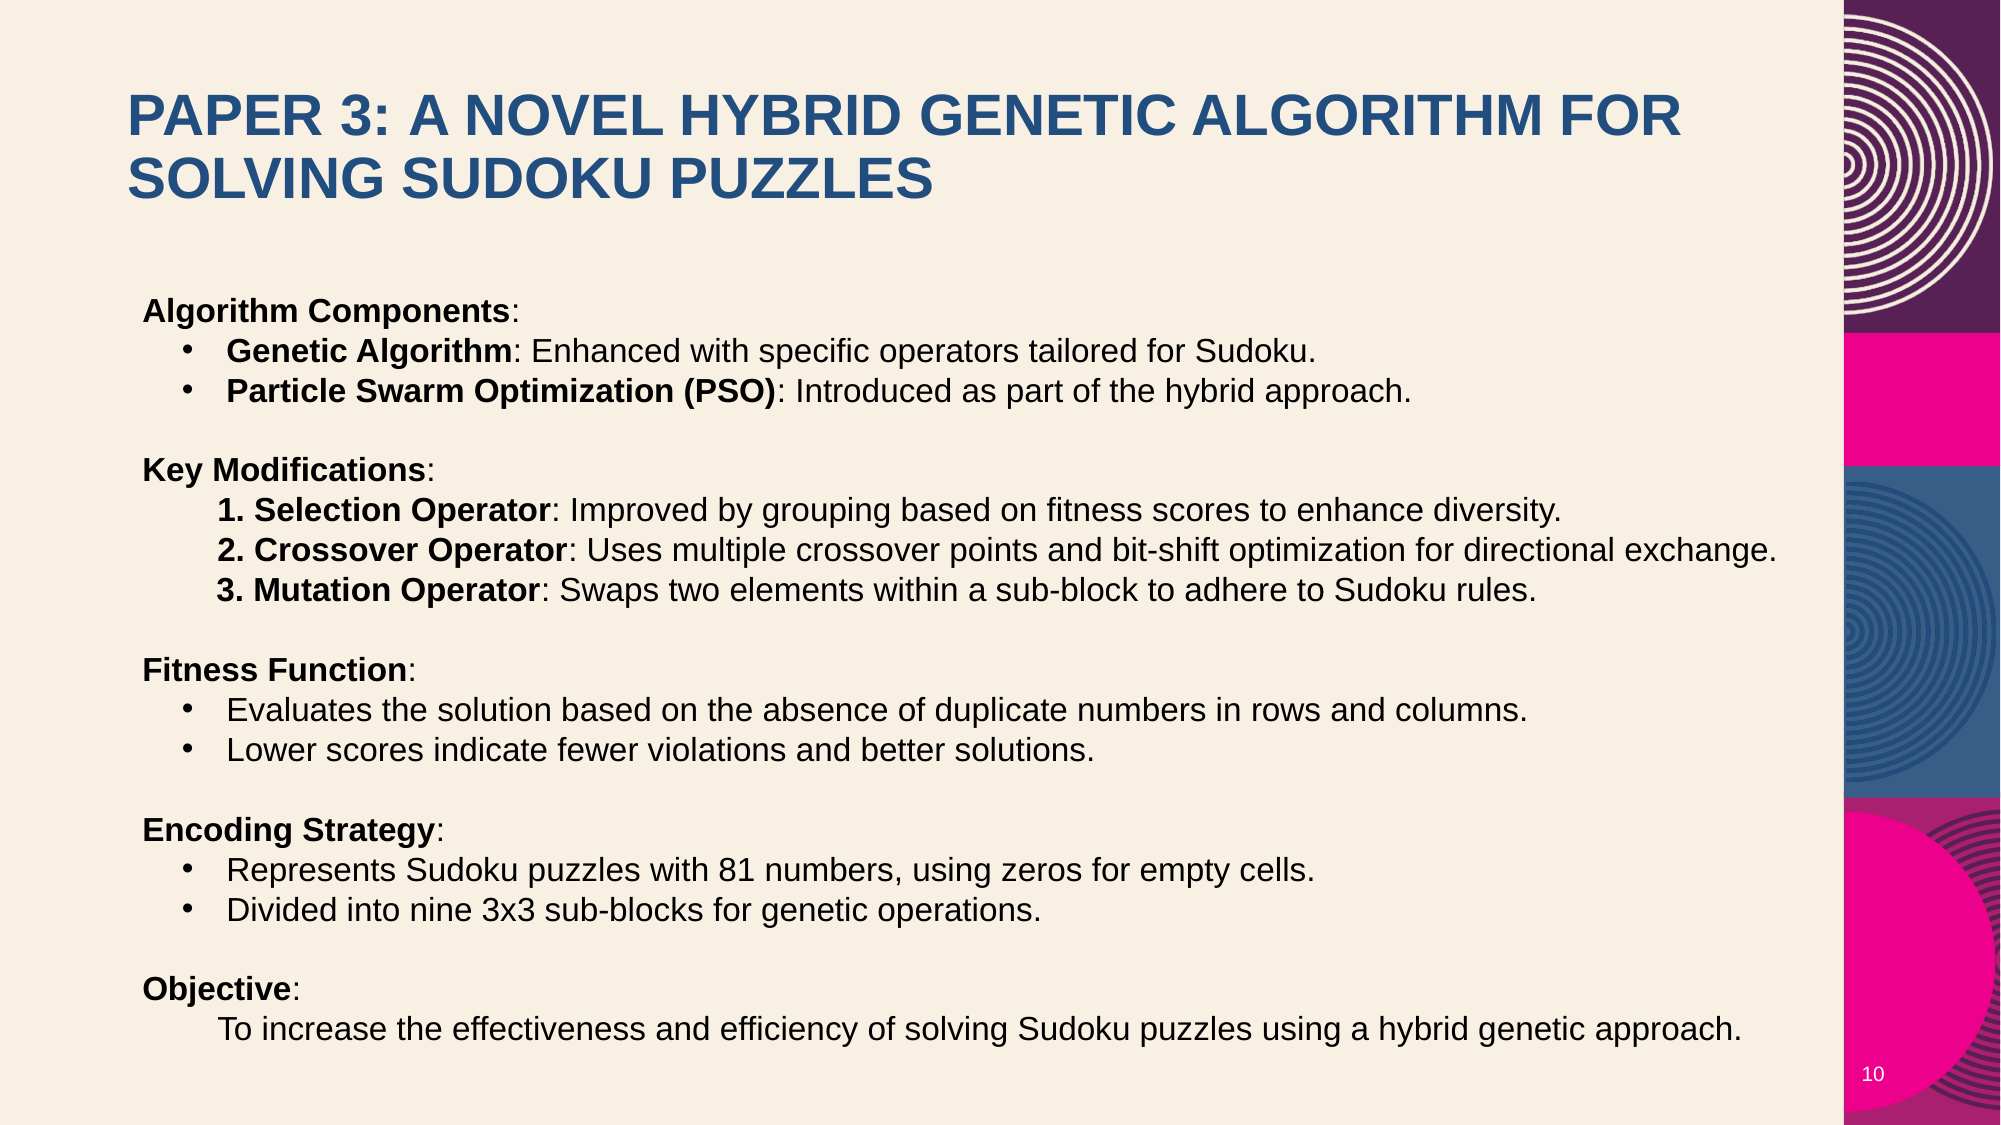

# Paper 3: A Novel Hybrid Genetic Algorithm for Solving Sudoku Puzzles
Algorithm Components:
 Genetic Algorithm: Enhanced with specific operators tailored for Sudoku.
 Particle Swarm Optimization (PSO): Introduced as part of the hybrid approach.

Key Modifications:
1. Selection Operator: Improved by grouping based on fitness scores to enhance diversity.
2. Crossover Operator: Uses multiple crossover points and bit-shift optimization for directional exchange.
        3. Mutation Operator: Swaps two elements within a sub-block to adhere to Sudoku rules.

Fitness Function:
 Evaluates the solution based on the absence of duplicate numbers in rows and columns.
 Lower scores indicate fewer violations and better solutions.

Encoding Strategy:
 Represents Sudoku puzzles with 81 numbers, using zeros for empty cells.
 Divided into nine 3x3 sub-blocks for genetic operations.

Objective:
To increase the effectiveness and efficiency of solving Sudoku puzzles using a hybrid genetic approach.
10